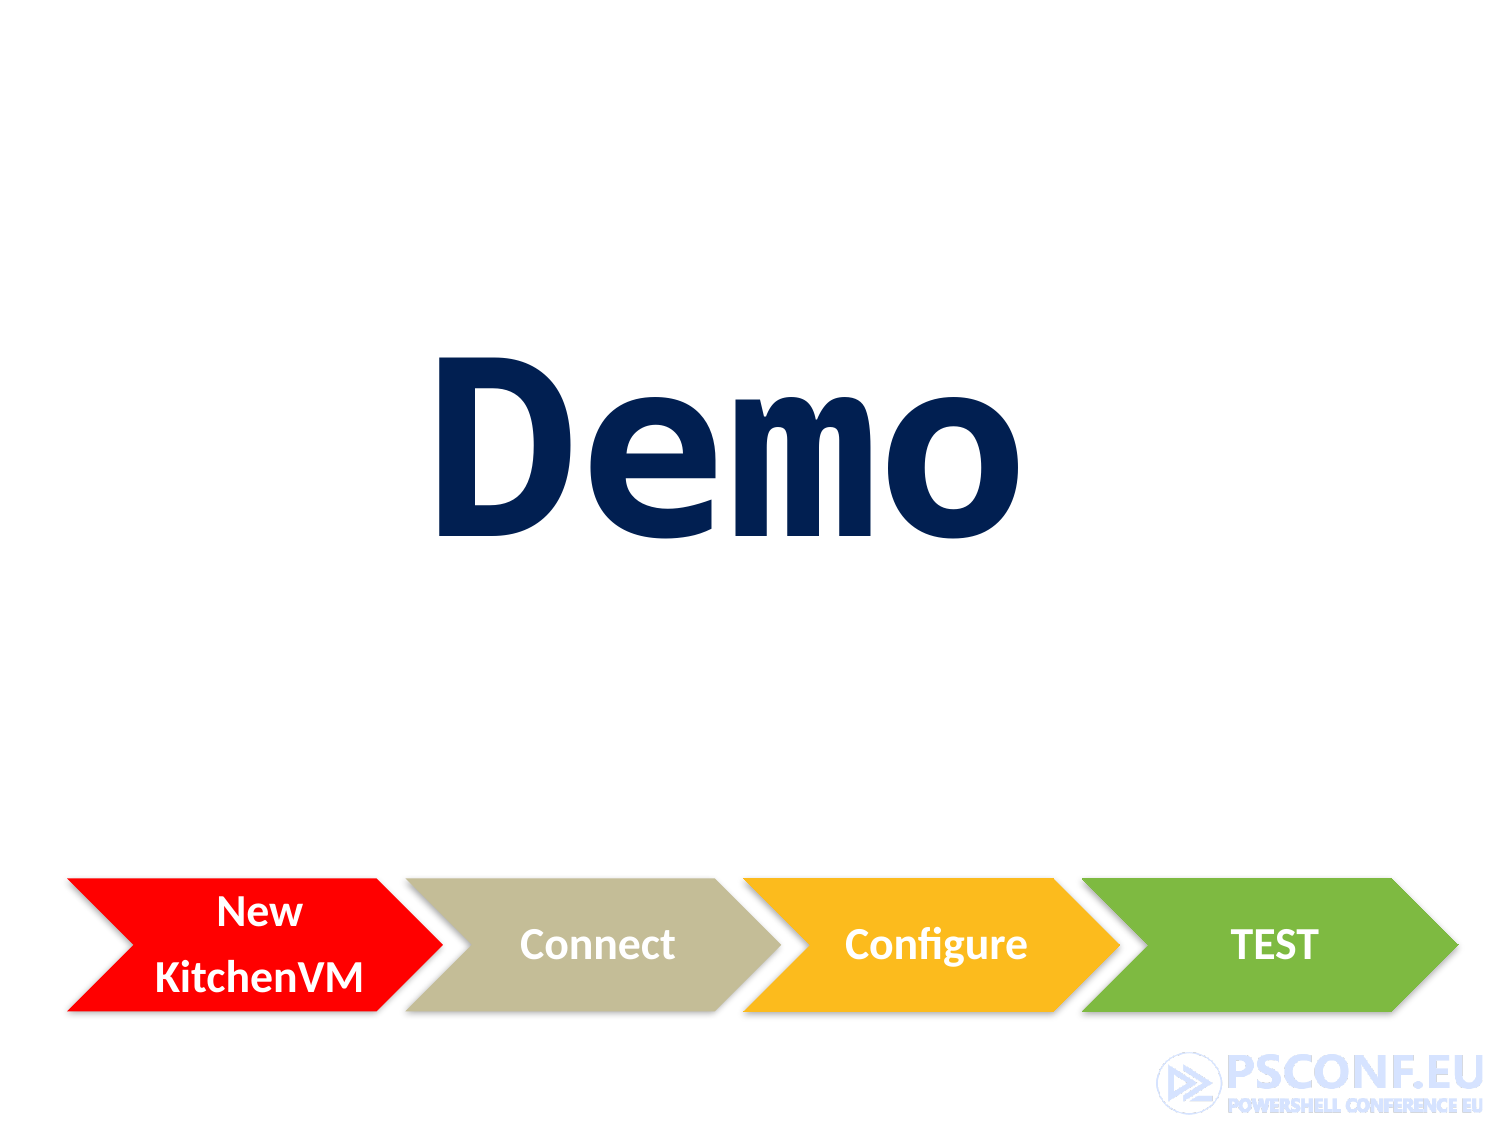

# Demo
New
KitchenVM
Connect
Configure
TEST